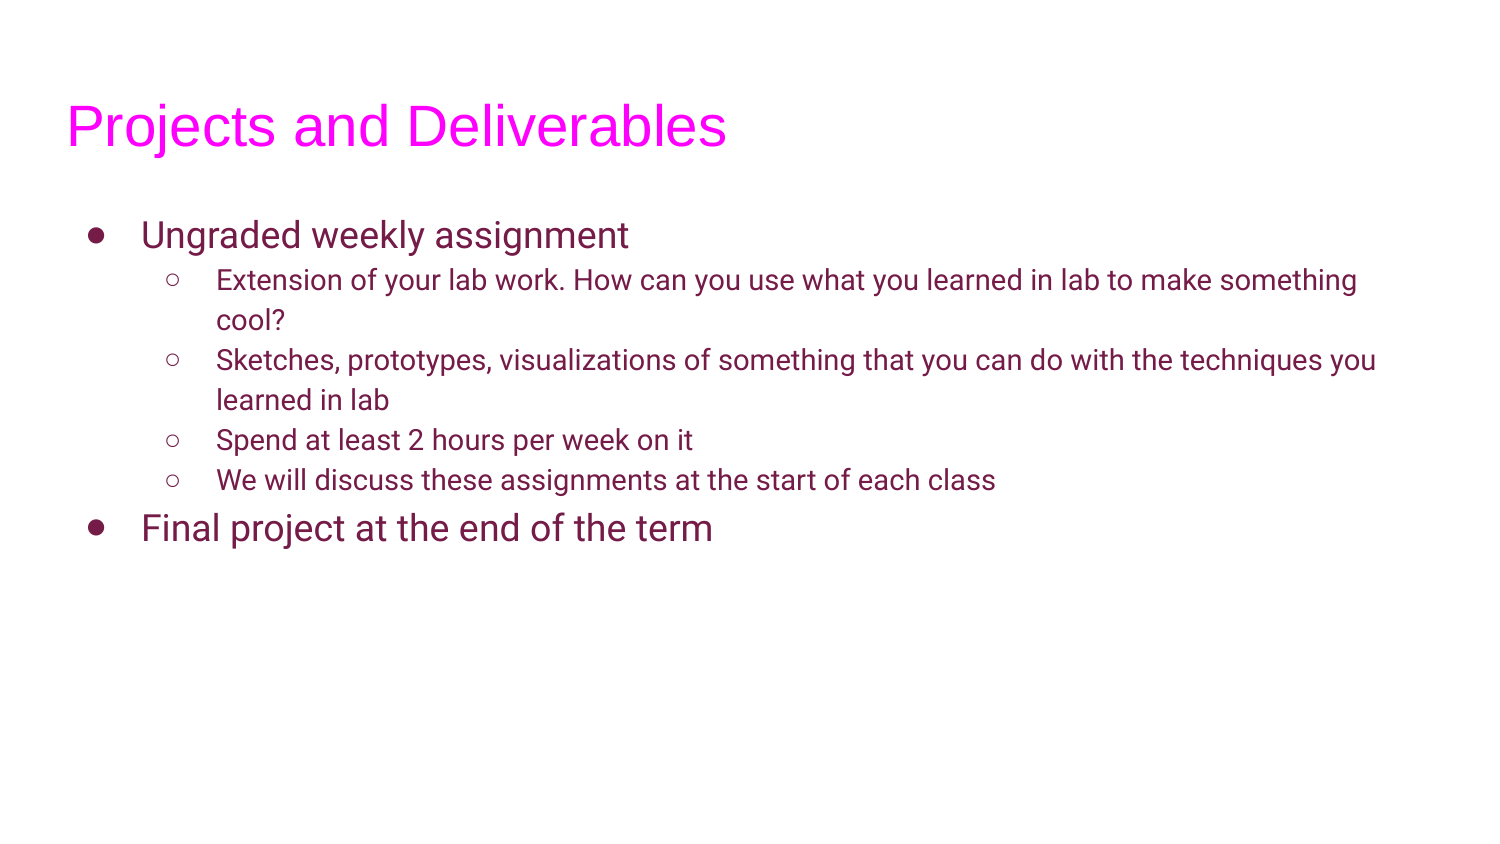

# Projects and Deliverables
Ungraded weekly assignment
Extension of your lab work. How can you use what you learned in lab to make something cool?
Sketches, prototypes, visualizations of something that you can do with the techniques you learned in lab
Spend at least 2 hours per week on it
We will discuss these assignments at the start of each class
Final project at the end of the term